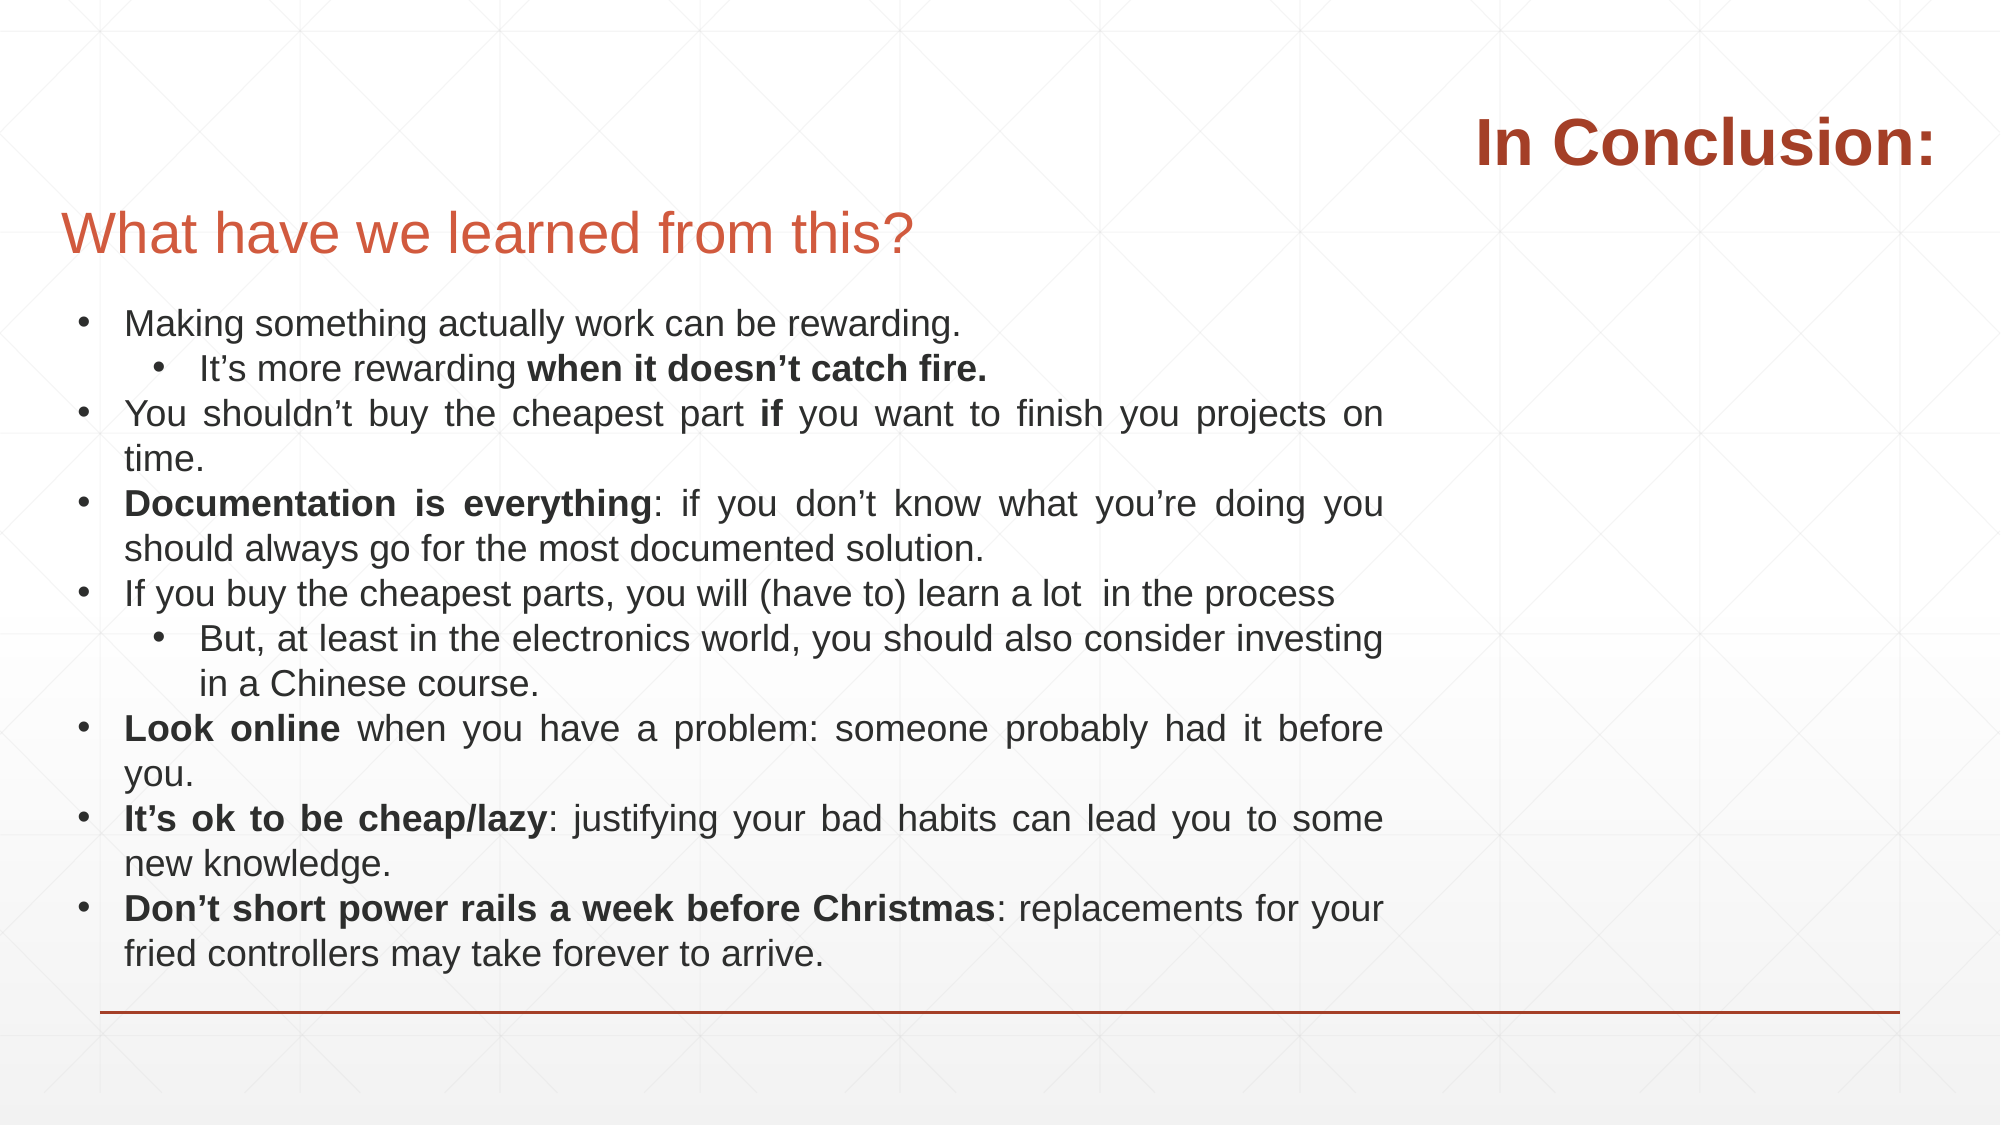

# In Conclusion:
What have we learned from this?
Making something actually work can be rewarding.
It’s more rewarding when it doesn’t catch fire.
You shouldn’t buy the cheapest part if you want to finish you projects on time.
Documentation is everything: if you don’t know what you’re doing you should always go for the most documented solution.
If you buy the cheapest parts, you will (have to) learn a lot  in the process
But, at least in the electronics world, you should also consider investing in a Chinese course.
Look online when you have a problem: someone probably had it before you.
It’s ok to be cheap/lazy: justifying your bad habits can lead you to some new knowledge.
Don’t short power rails a week before Christmas: replacements for your fried controllers may take forever to arrive.